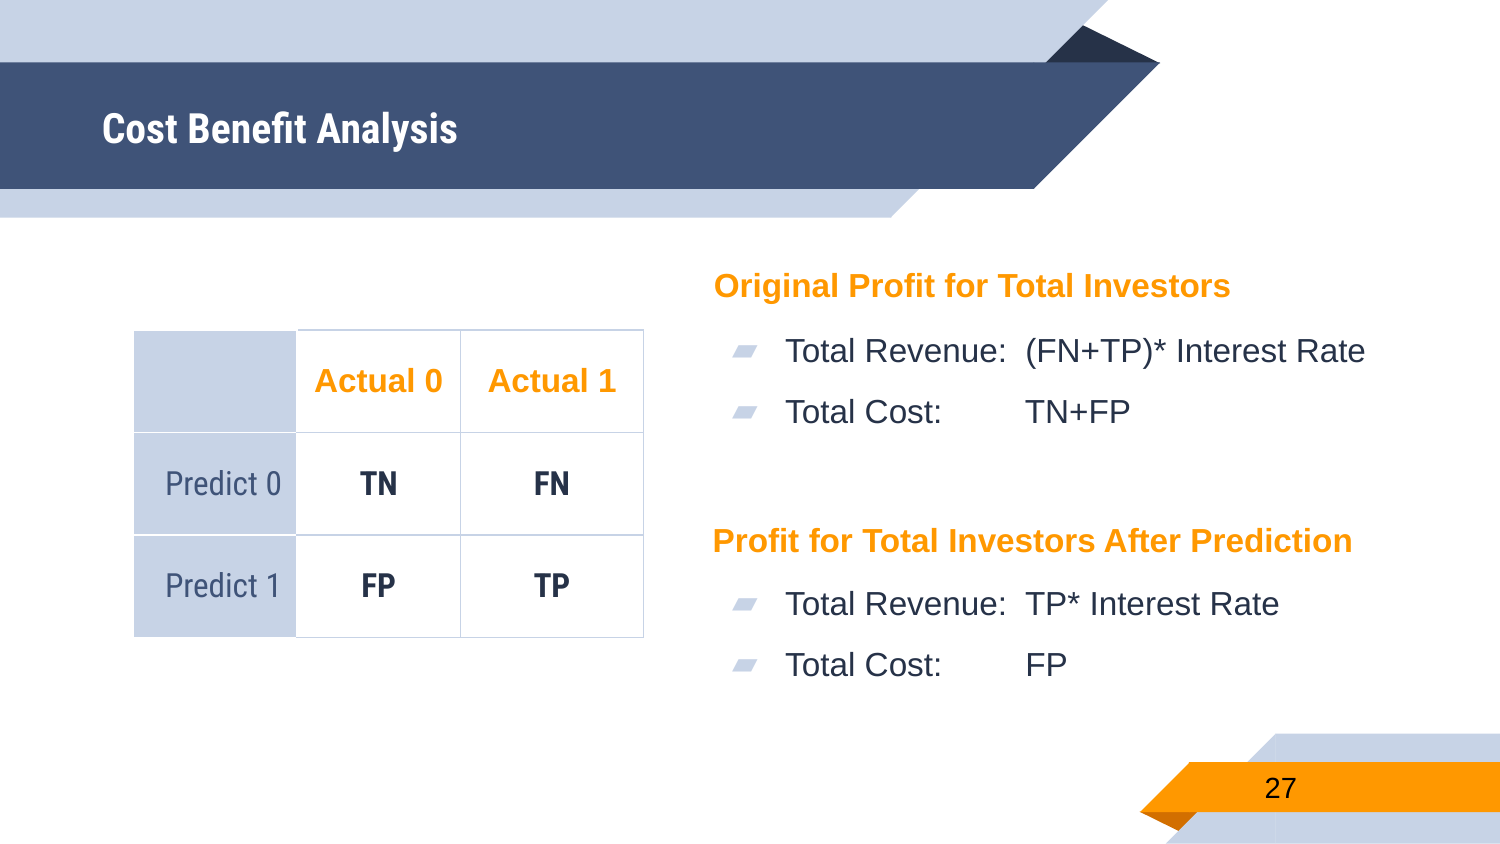

# Cost Benefit Analysis
Original Profit for Total Investors
Total Revenue:  (FN+TP)* Interest Rate
Total Cost:         TN+FP
|  | Actual 0 | Actual 1 |
| --- | --- | --- |
| Predict 0 | TN | FN |
| Predict 1 | FP | TP |
Profit for Total Investors After Prediction
Total Revenue:  TP* Interest Rate
Total Cost:         FP

27